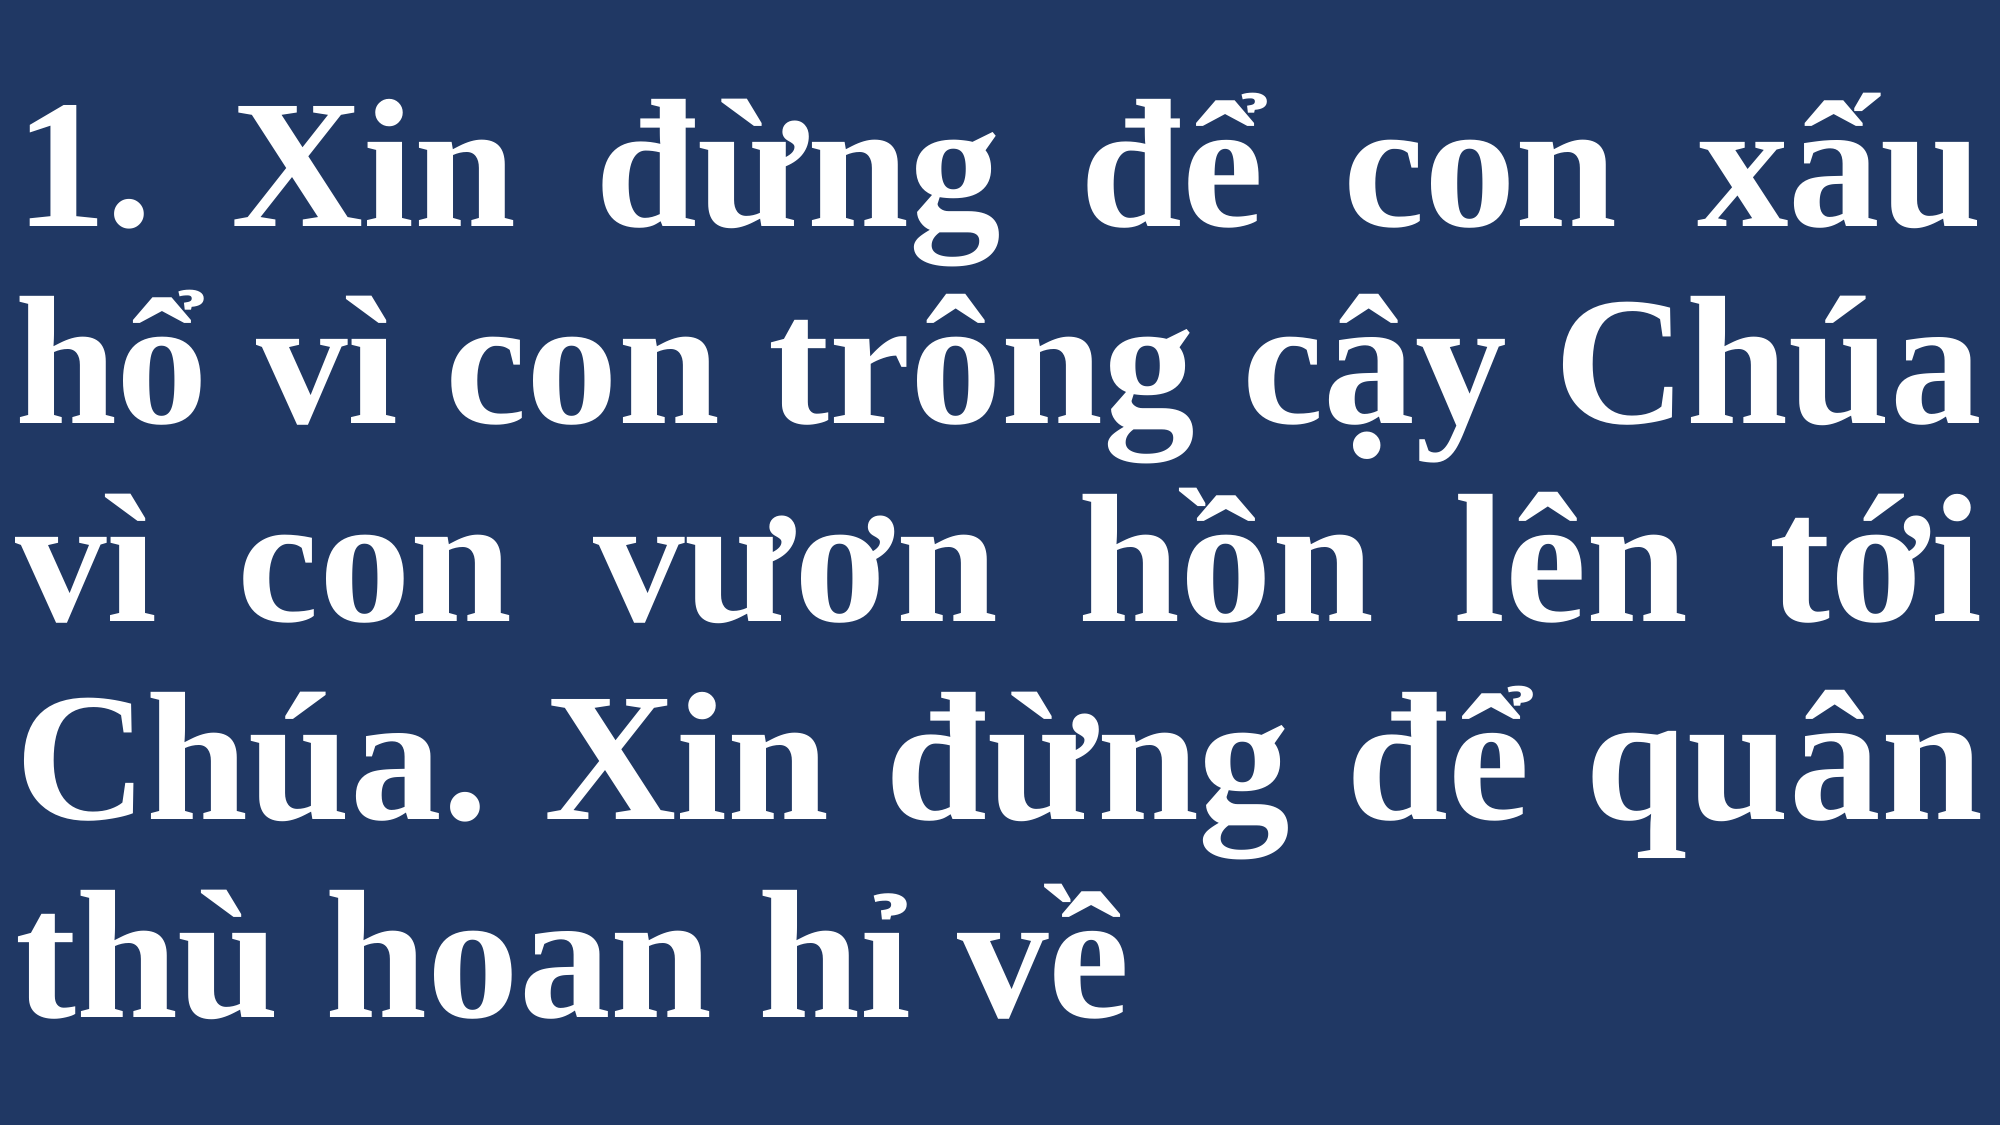

# 1. Xin đừng để con xấu hổ vì con trông cậy Chúa vì con vươn hồn lên tới Chúa. Xin đừng để quân thù hoan hỉ về